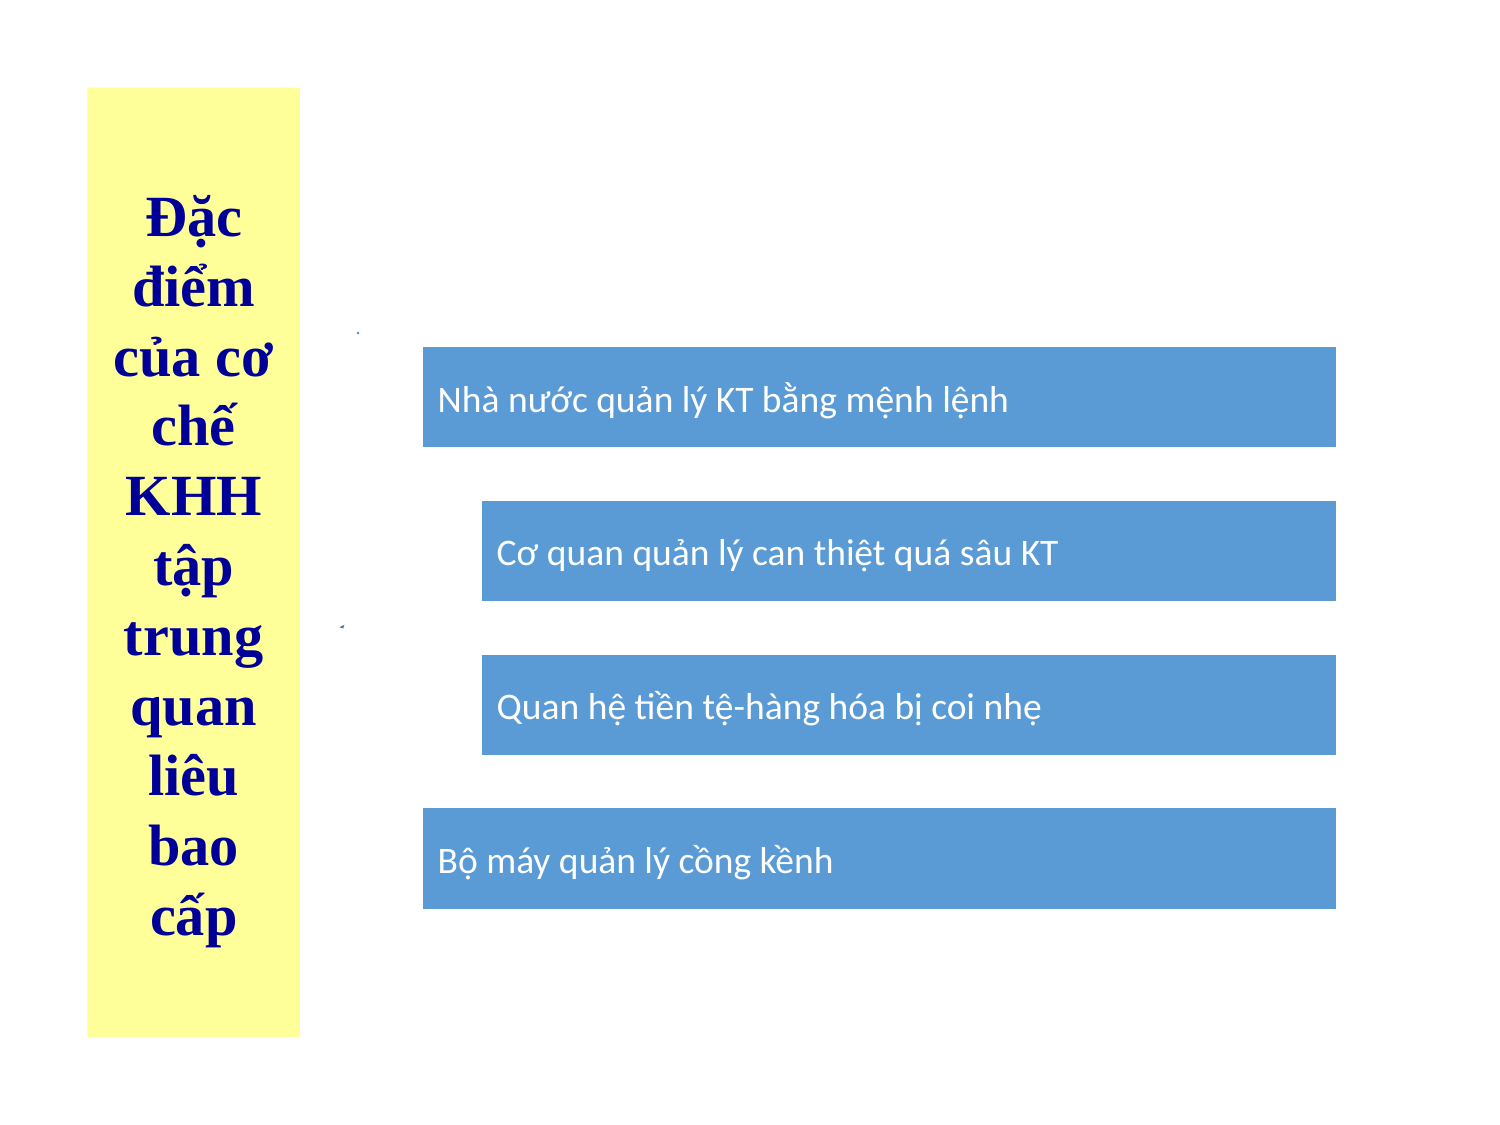

Đặc điểm của cơ chế KHH tập trung quan liêu bao cấp
Nhà nước quản lý KT bằng mệnh lệnh
Cơ quan quản lý can thiệt quá sâu KT
Quan hệ tiền tệ-hàng hóa bị coi nhẹ
Bộ máy quản lý cồng kềnh